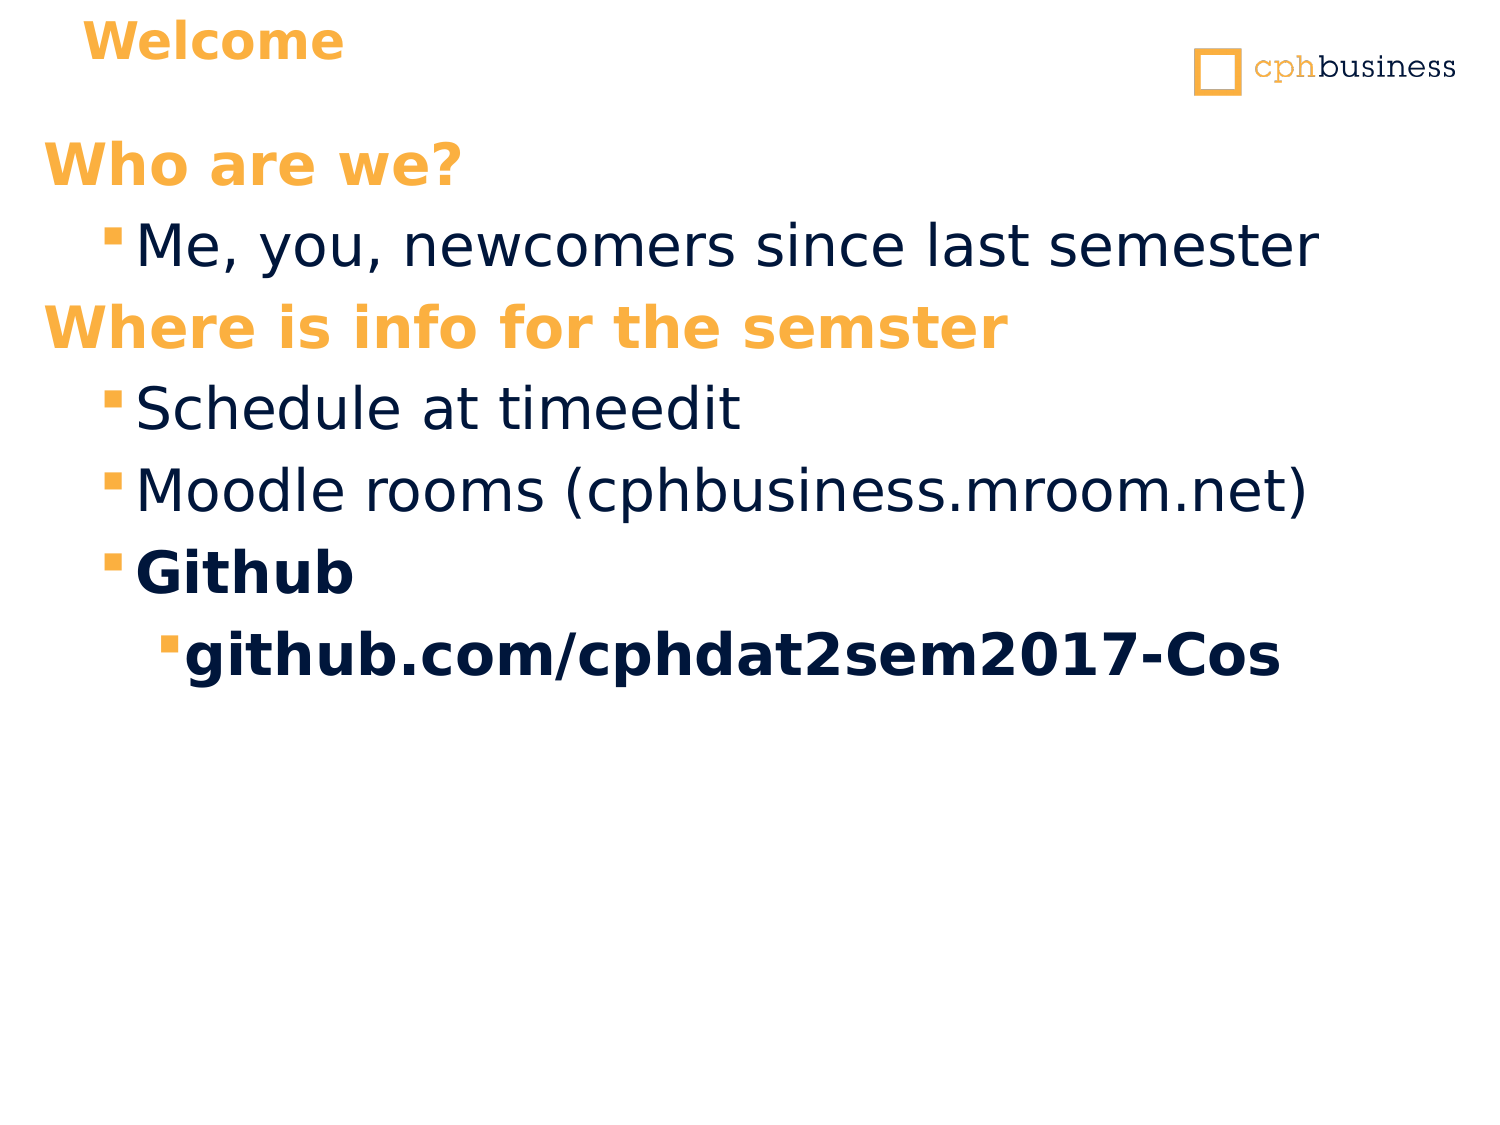

Welcome
Who are we?
Me, you, newcomers since last semester
Where is info for the semster
Schedule at timeedit
Moodle rooms (cphbusiness.mroom.net)
Github
github.com/cphdat2sem2017-Cos